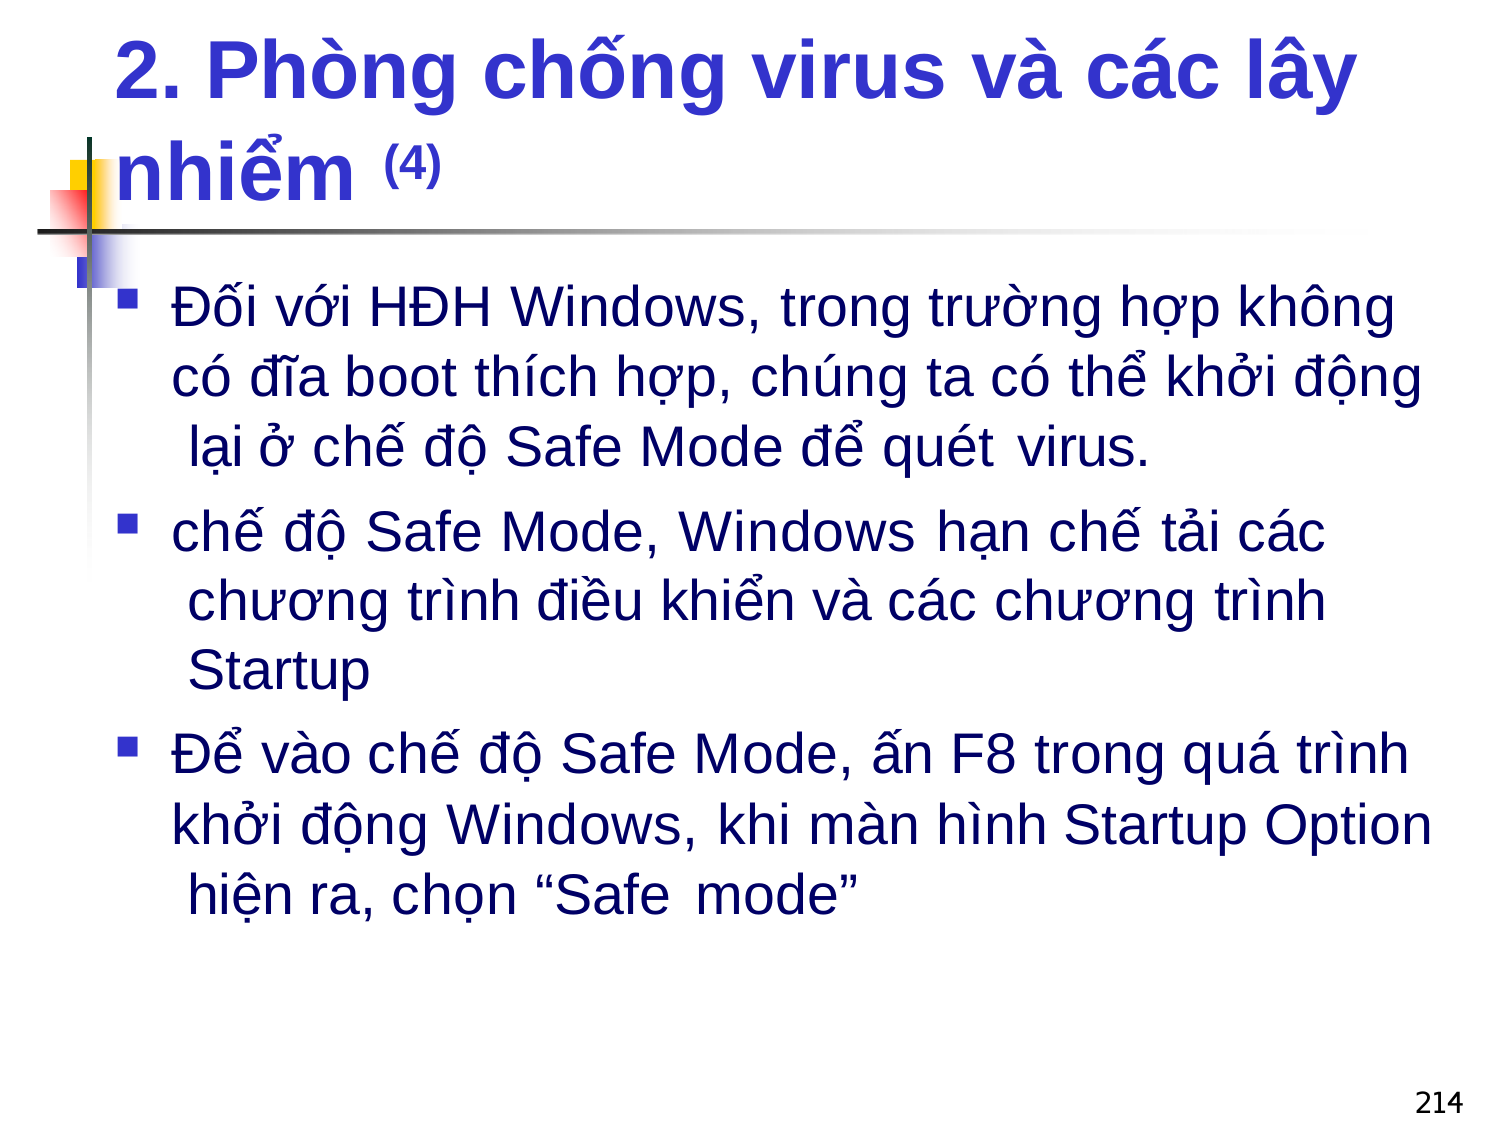

# 2. Phòng chống virus và các lây  nhiểm (4)
Đối với HĐH Windows, trong trường hợp không  có đĩa boot thích hợp, chúng ta có thể khởi động  lại ở chế độ Safe Mode để quét virus.
chế độ Safe Mode, Windows hạn chế tải các  chương trình điều khiển và các chương trình  Startup
Để vào chế độ Safe Mode, ấn F8 trong quá trình  khởi động Windows, khi màn hình Startup Option  hiện ra, chọn “Safe mode”
214